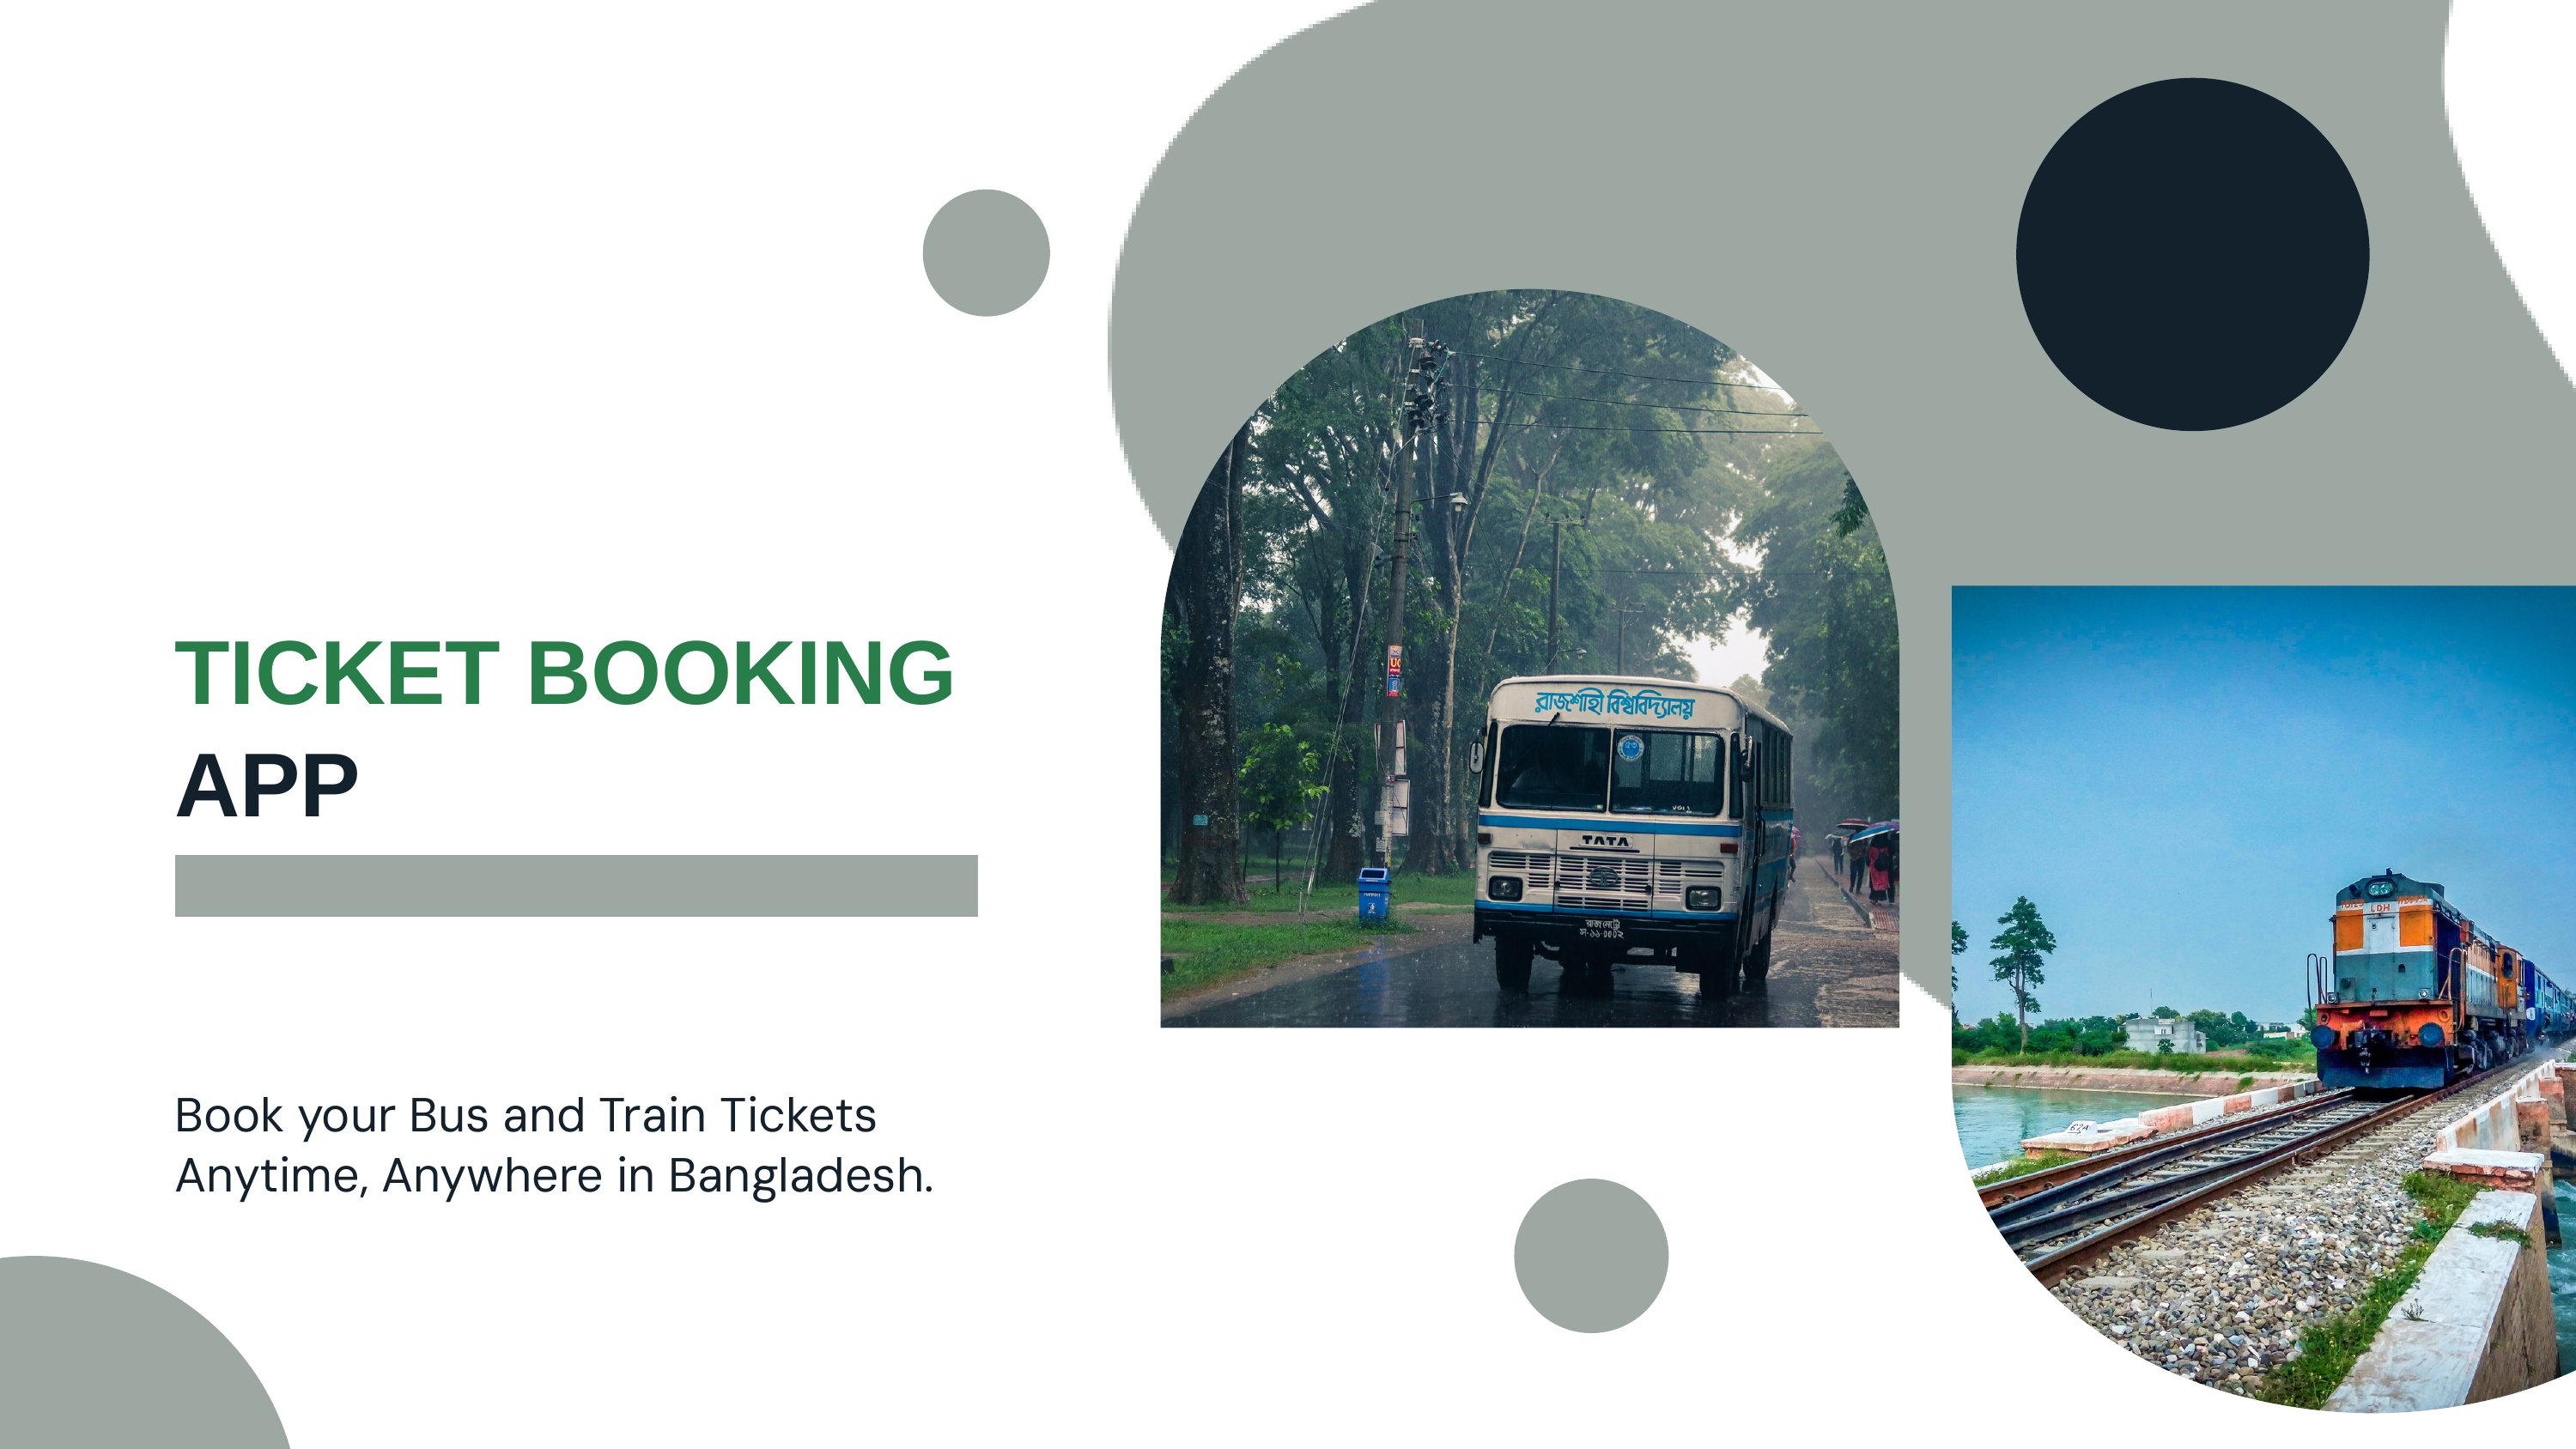

TICKET BOOKING APP

Book your Bus and Train Tickets
Anytime, Anywhere in Bangladesh.